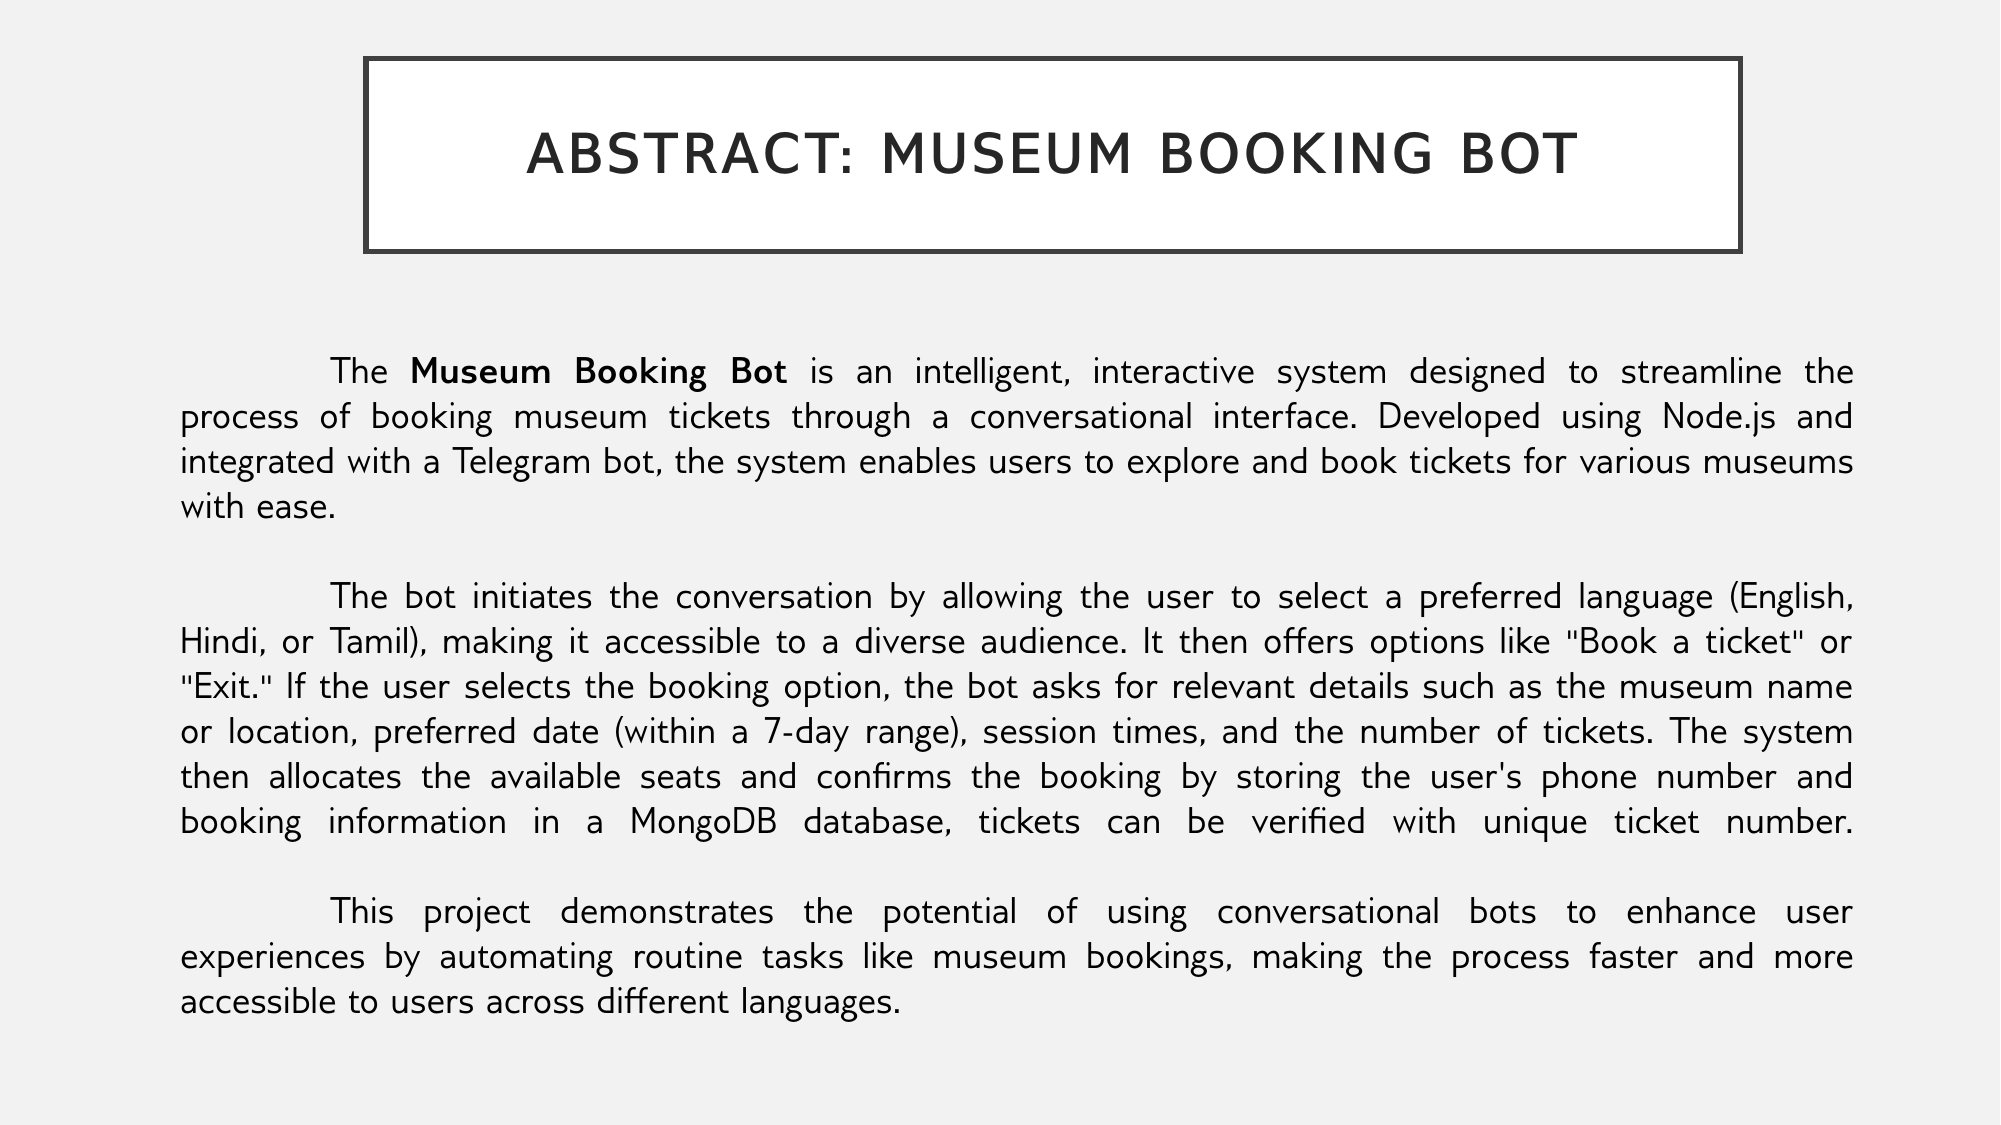

# Abstract: Museum Booking Bot
	The Museum Booking Bot is an intelligent, interactive system designed to streamline the process of booking museum tickets through a conversational interface. Developed using Node.js and integrated with a Telegram bot, the system enables users to explore and book tickets for various museums with ease.

	The bot initiates the conversation by allowing the user to select a preferred language (English, Hindi, or Tamil), making it accessible to a diverse audience. It then offers options like "Book a ticket" or "Exit." If the user selects the booking option, the bot asks for relevant details such as the museum name or location, preferred date (within a 7-day range), session times, and the number of tickets. The system then allocates the available seats and confirms the booking by storing the user's phone number and booking information in a MongoDB database, tickets can be verified with unique ticket number.
	This project demonstrates the potential of using conversational bots to enhance user experiences by automating routine tasks like museum bookings, making the process faster and more accessible to users across different languages.